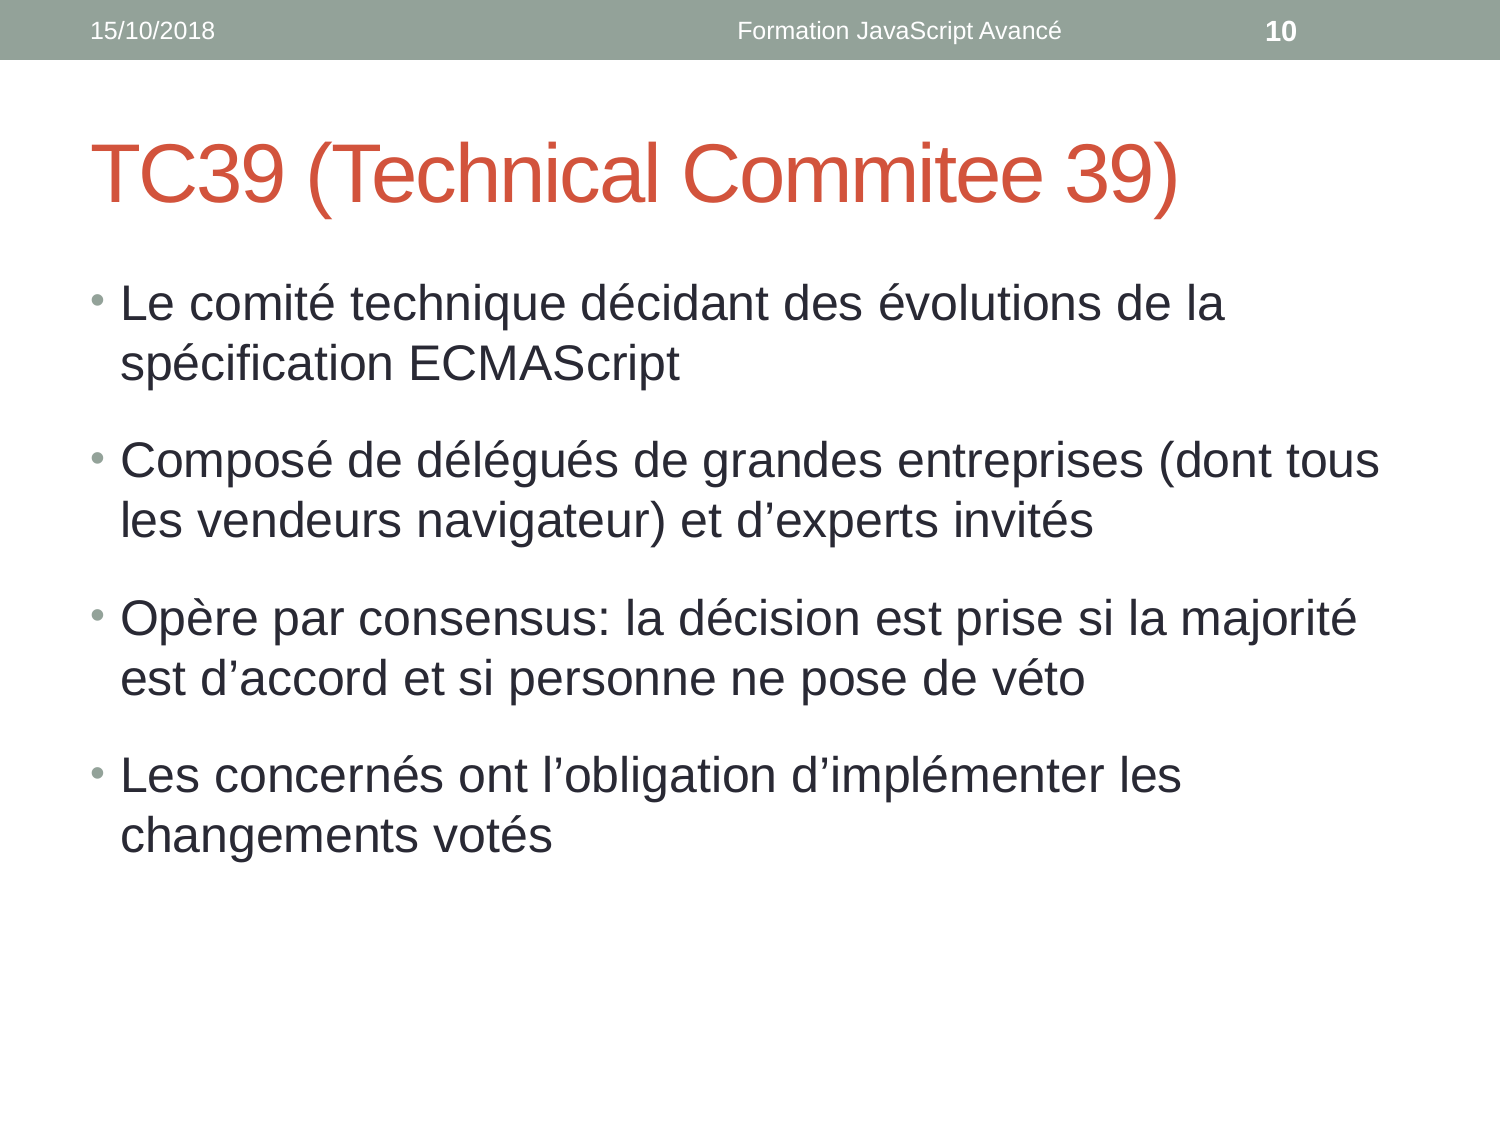

15/10/2018
Formation JavaScript Avancé
10
# TC39 (Technical Commitee 39)
Le comité technique décidant des évolutions de la spécification ECMAScript
Composé de délégués de grandes entreprises (dont tous les vendeurs navigateur) et d’experts invités
Opère par consensus: la décision est prise si la majorité est d’accord et si personne ne pose de véto
Les concernés ont l’obligation d’implémenter les changements votés